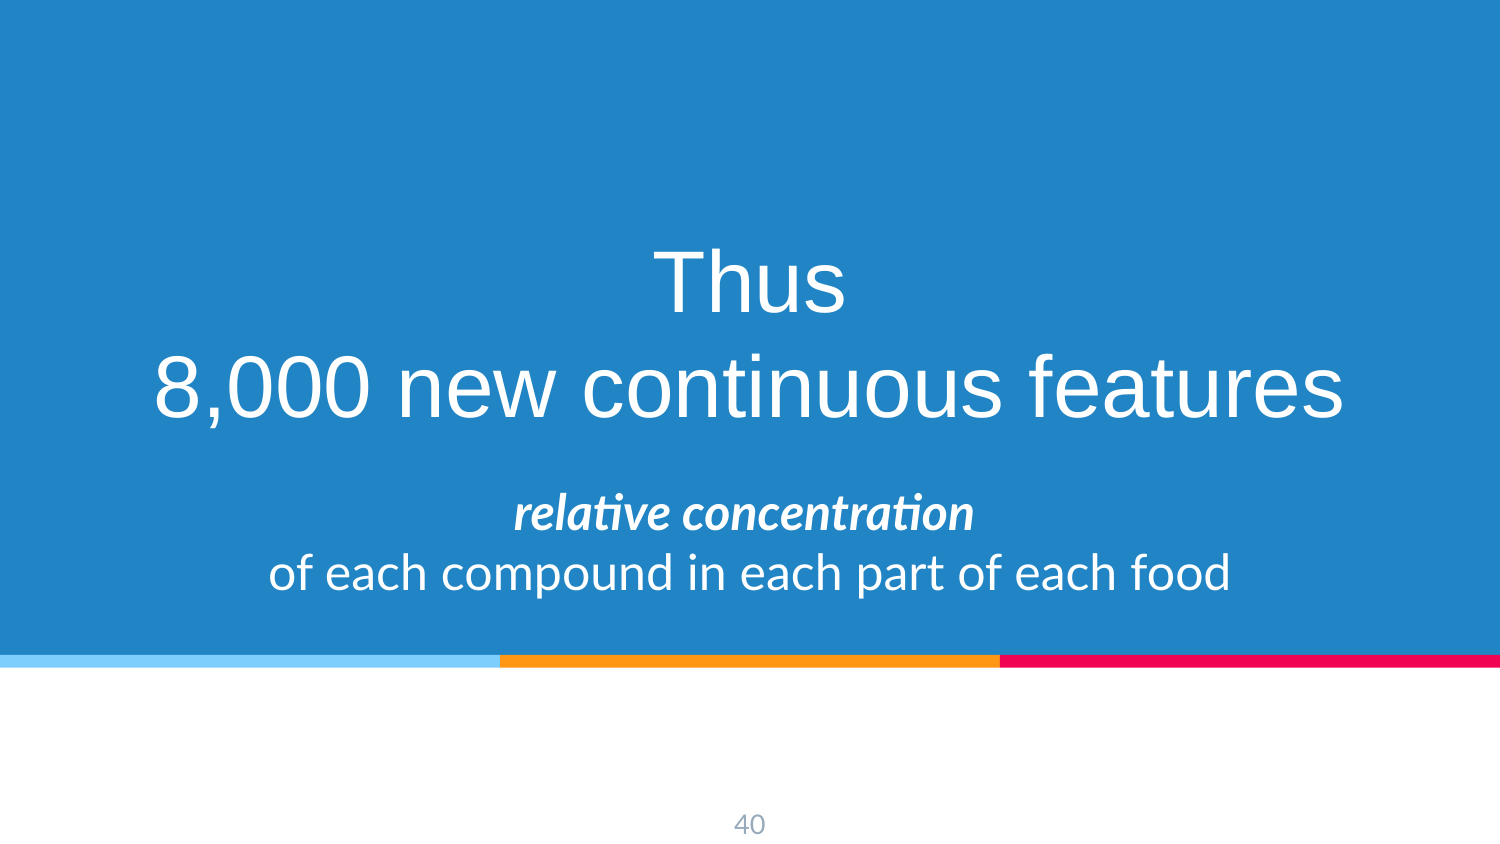

# Thus 8,000 new continuous features
relative concentration
of each compound in each part of each food
40